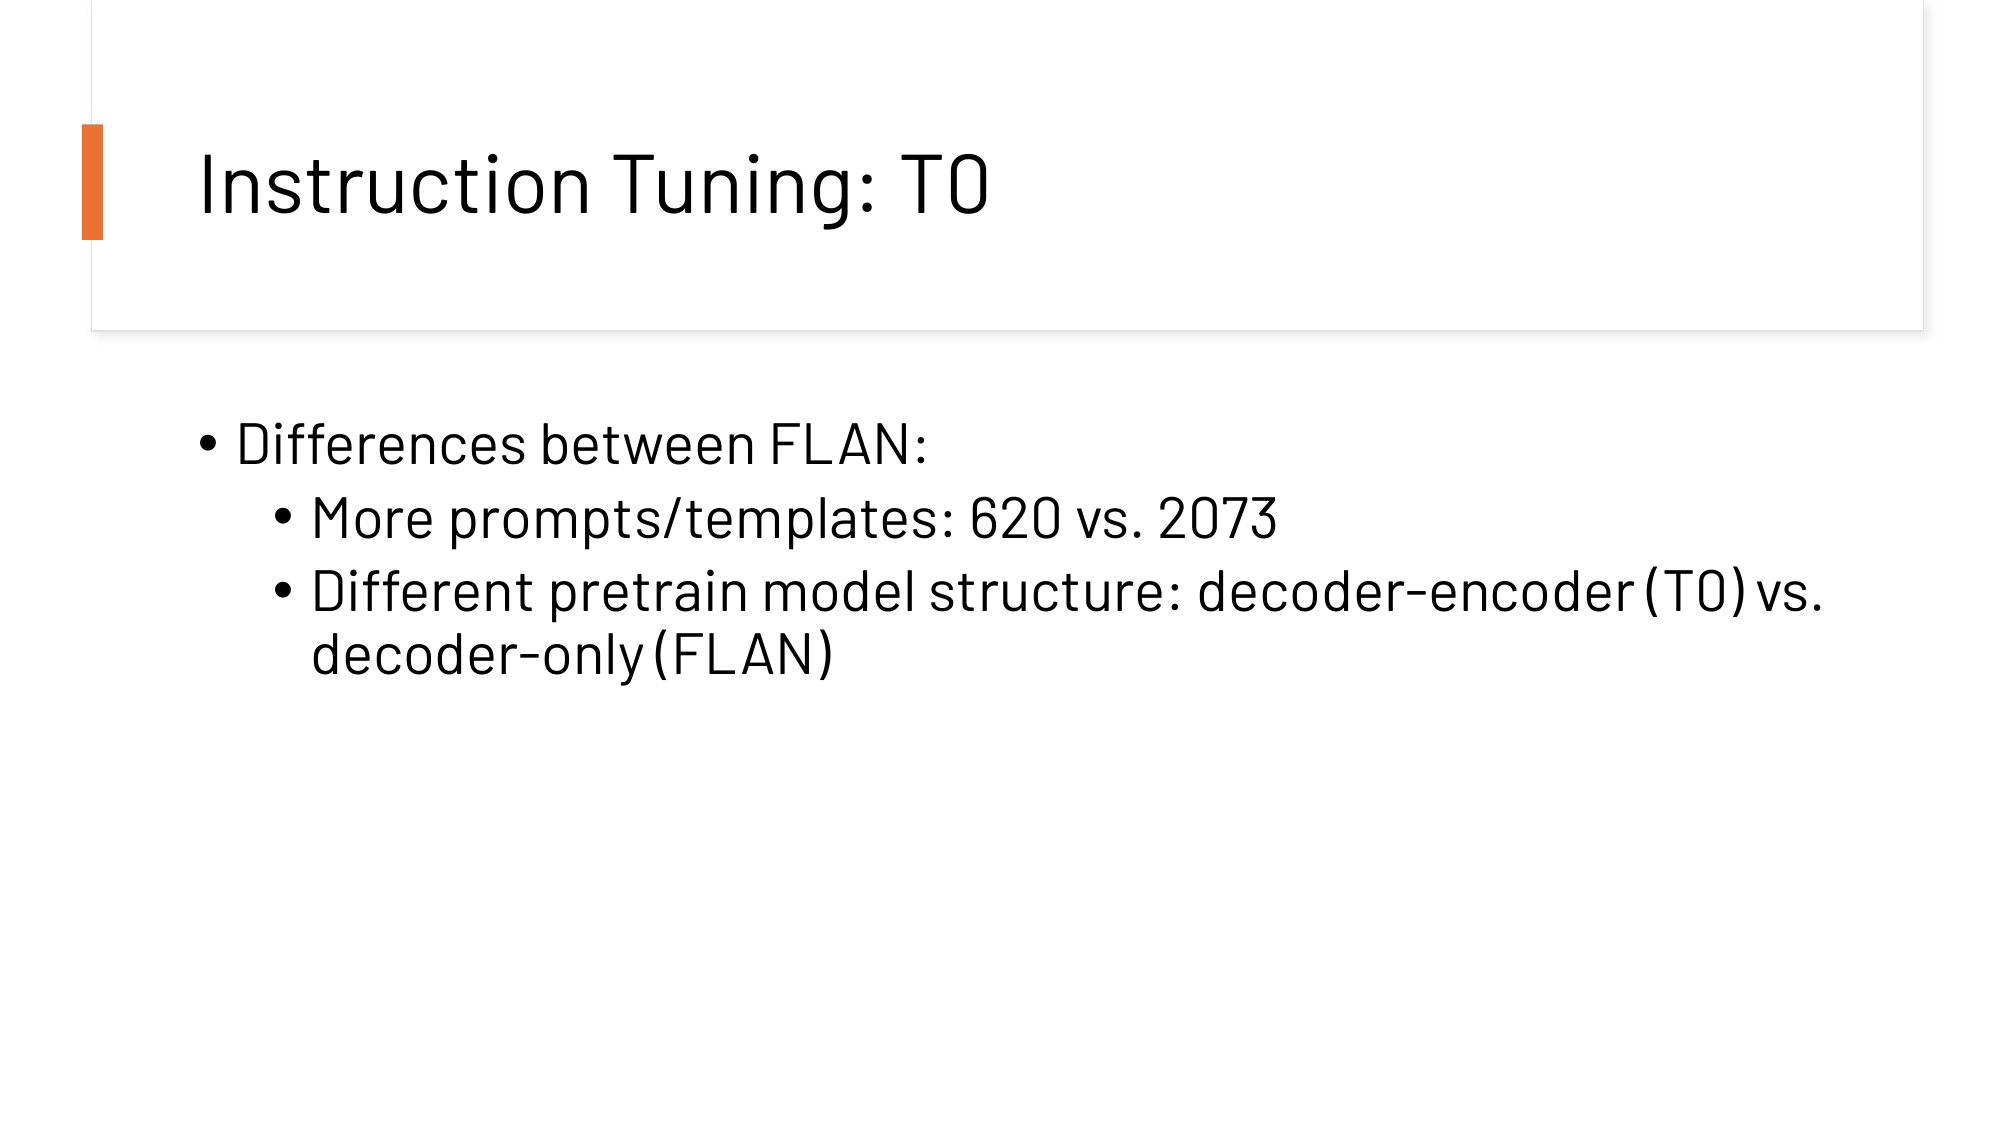

# Instruction Tuning: T0

Differences between FLAN:
More prompts/templates: 620 vs. 2073
Different pretrain model structure: decoder-encoder (T0) vs. decoder-only (FLAN)